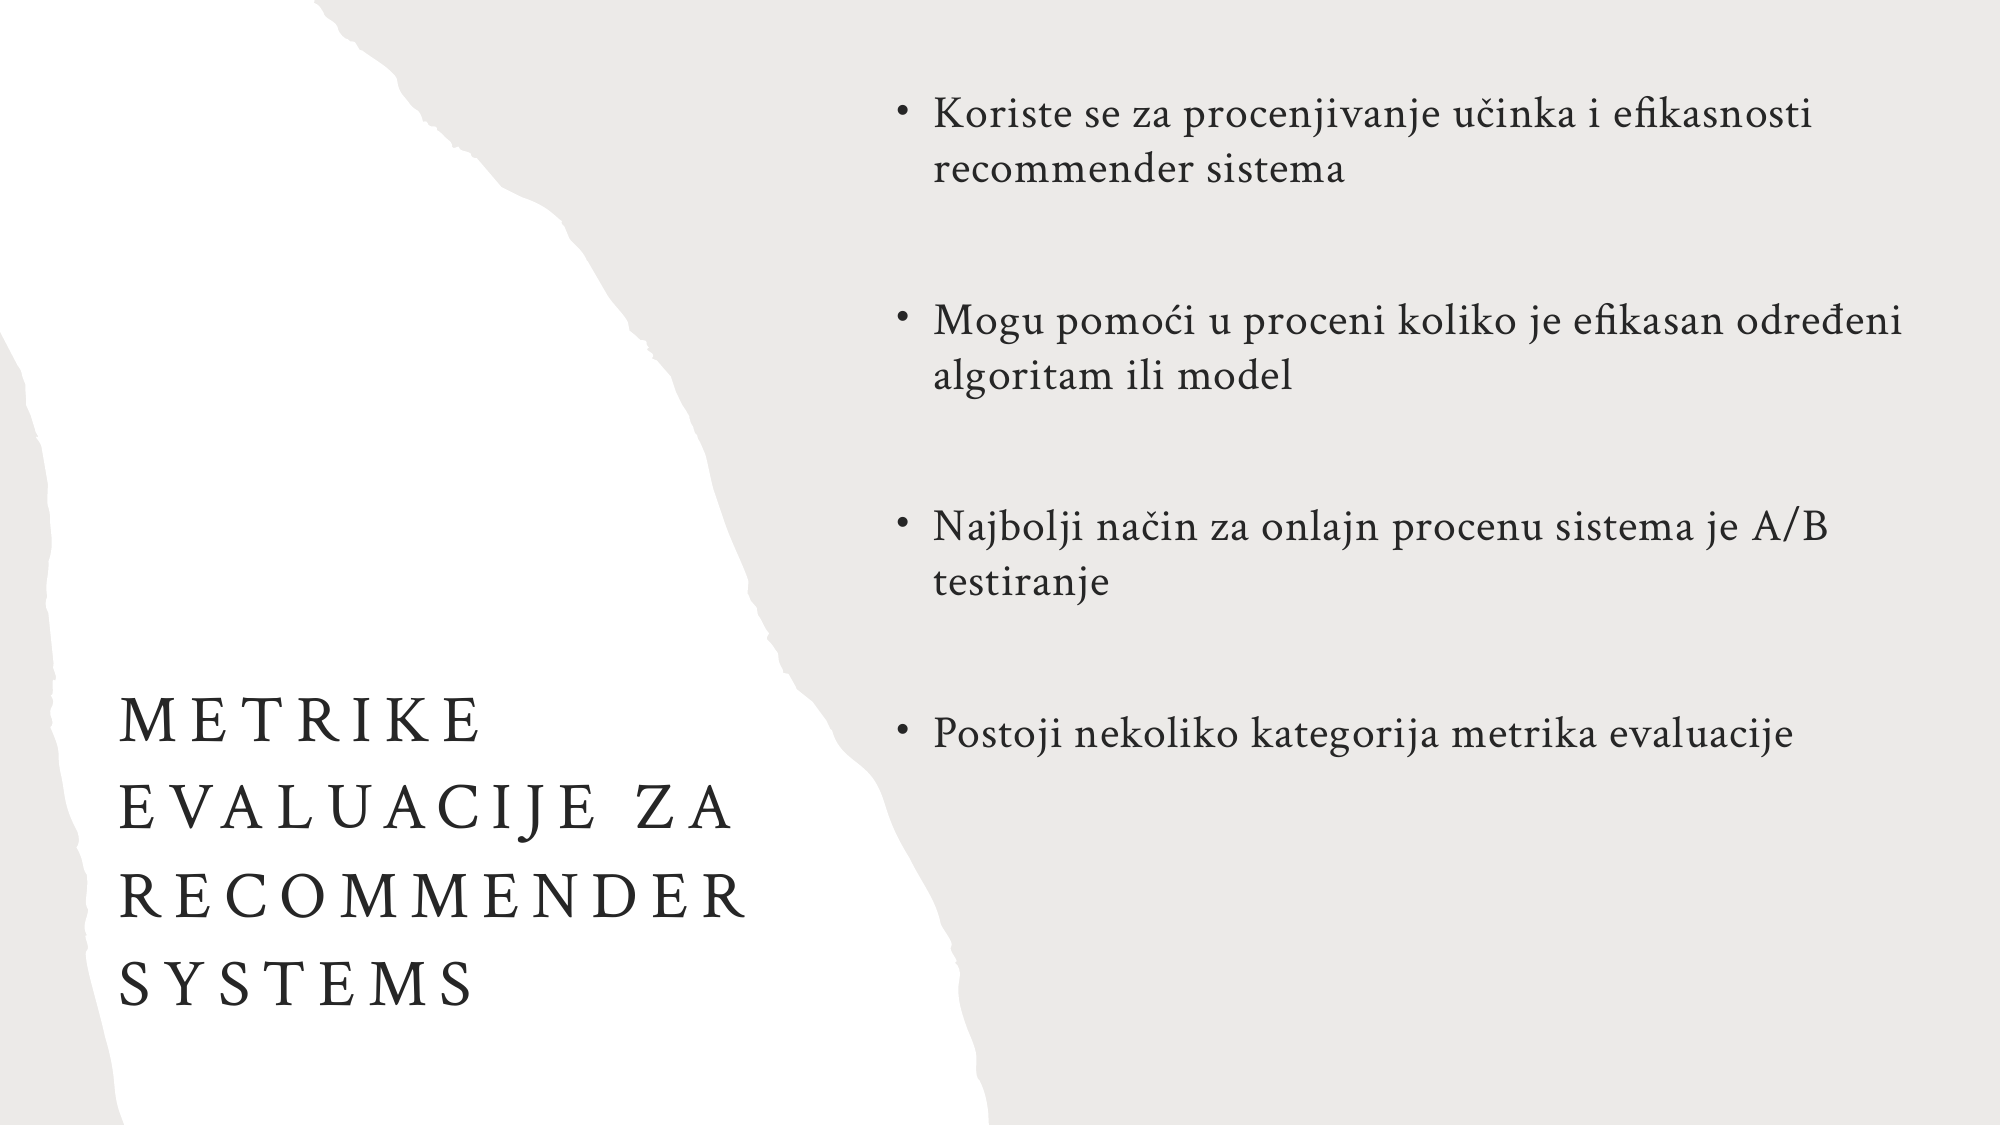

Koriste se za procenjivanje učinka i efikasnosti recommender sistema

Mogu pomoći u proceni koliko je efikasan određeni algoritam ili model

Najbolji način za onlajn procenu sistema je A/B testiranje

Postoji nekoliko kategorija metrika evaluacije

# METRIKE EVALUACIJE ZA RECOMMENDER SYSTEMS